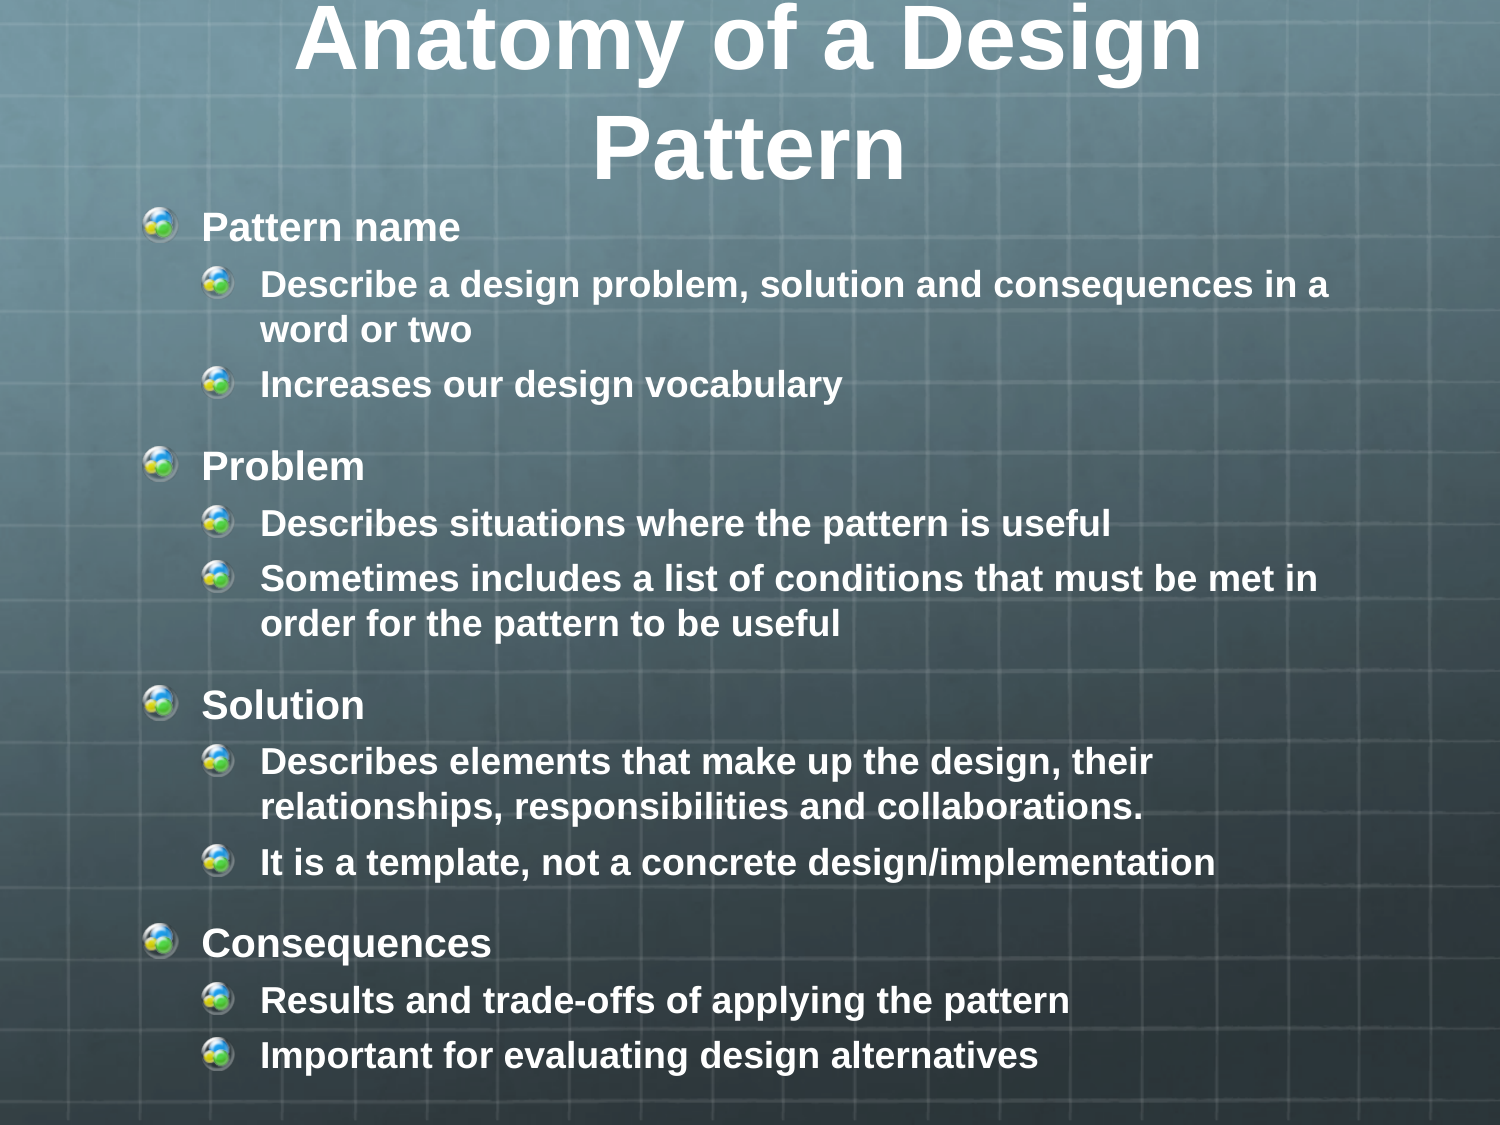

# Anatomy of a Design Pattern
Pattern name
Describe a design problem, solution and consequences in a word or two
Increases our design vocabulary
Problem
Describes situations where the pattern is useful
Sometimes includes a list of conditions that must be met in order for the pattern to be useful
Solution
Describes elements that make up the design, their relationships, responsibilities and collaborations.
It is a template, not a concrete design/implementation
Consequences
Results and trade-offs of applying the pattern
Important for evaluating design alternatives